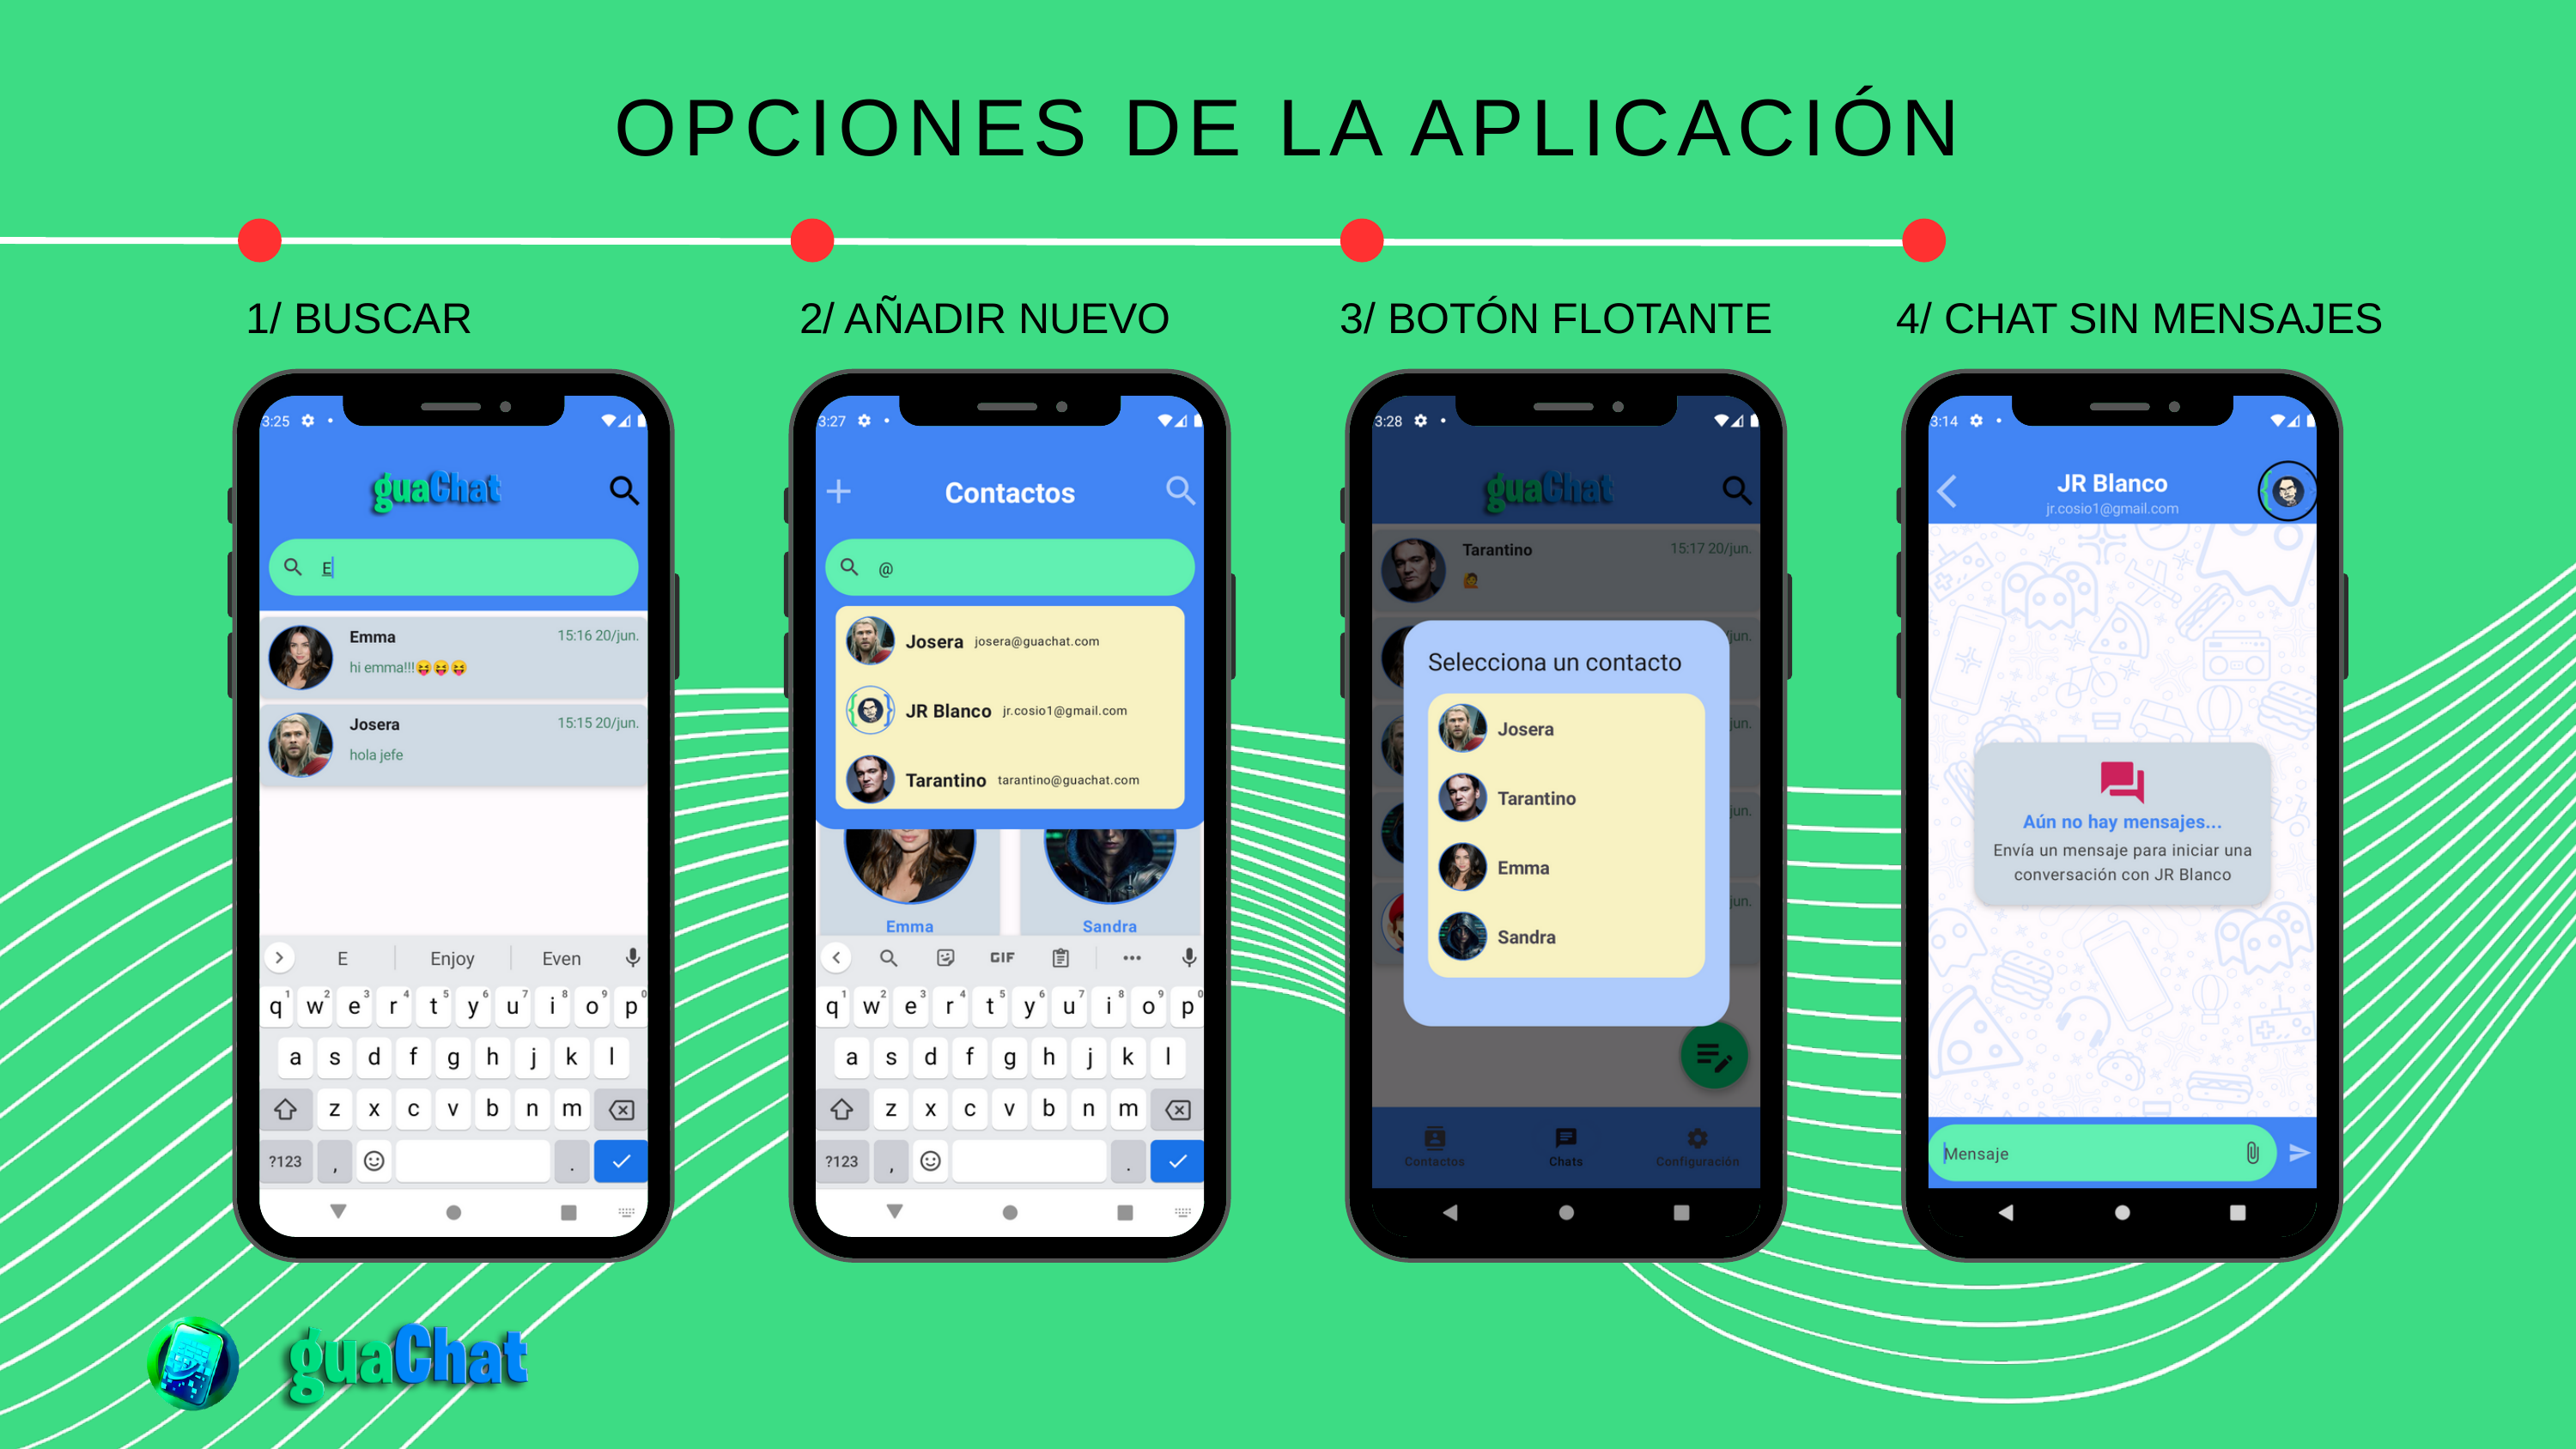

OPCIONES DE LA APLICACIÓN

1/ BUSCAR
2/ AÑADIR NUEVO
3/ BOTÓN FLOTANTE
4/ CHAT SIN MENSAJES